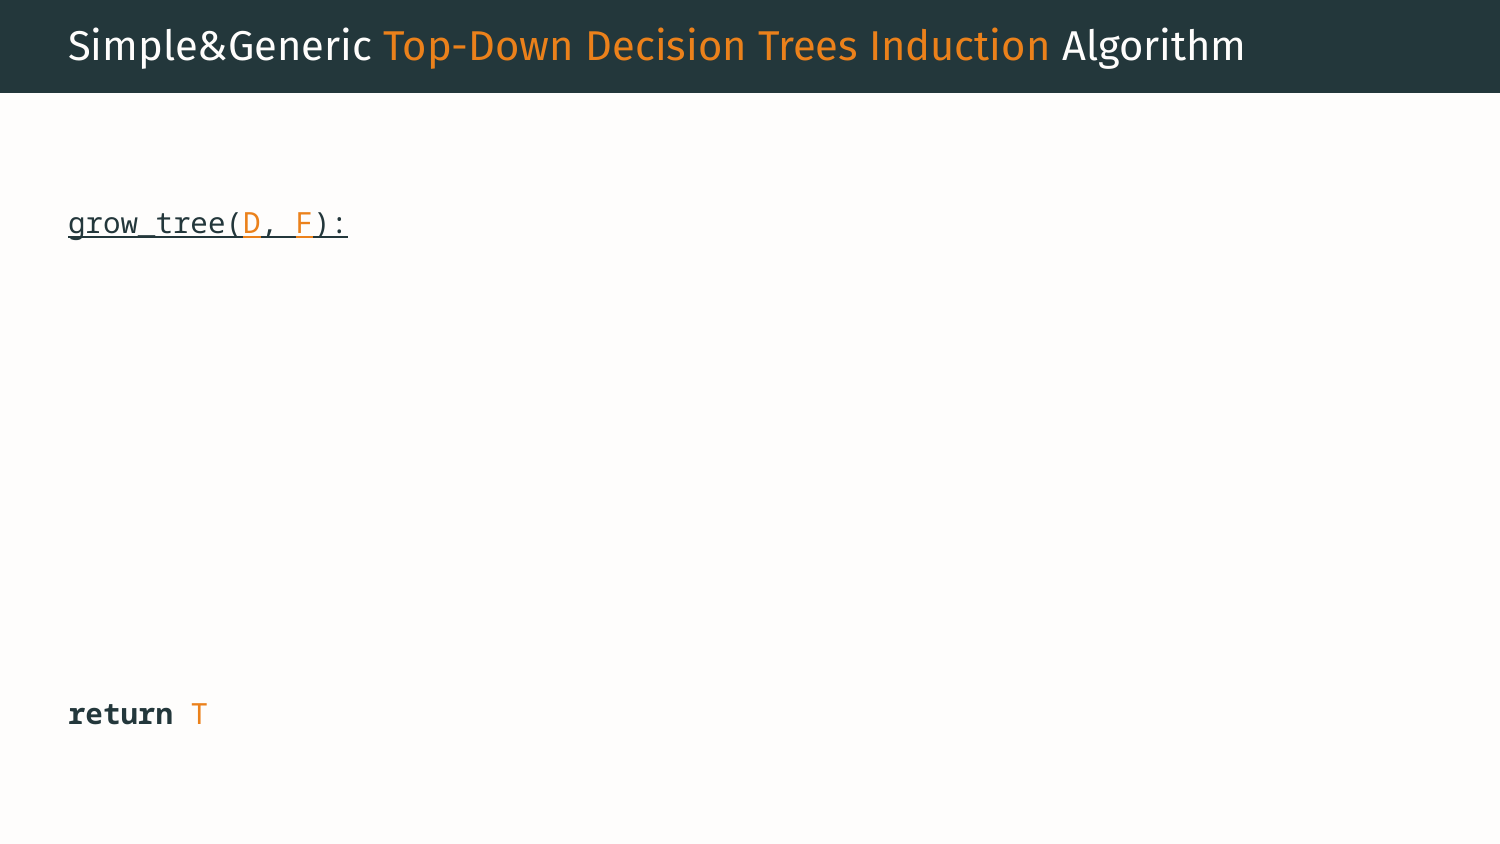

# Simple&Generic Top-Down Decision Trees Induction Algorithm
grow_tree(D, F):

if stopping_criterion_satisfied(D):
    return new_decision_node(D)

f <- select_feature_for_splitting(D, F)

T <- new_splitting_node()

for each value v of f:
    T.add( grow_tree(D[f==v], F\f)

return T